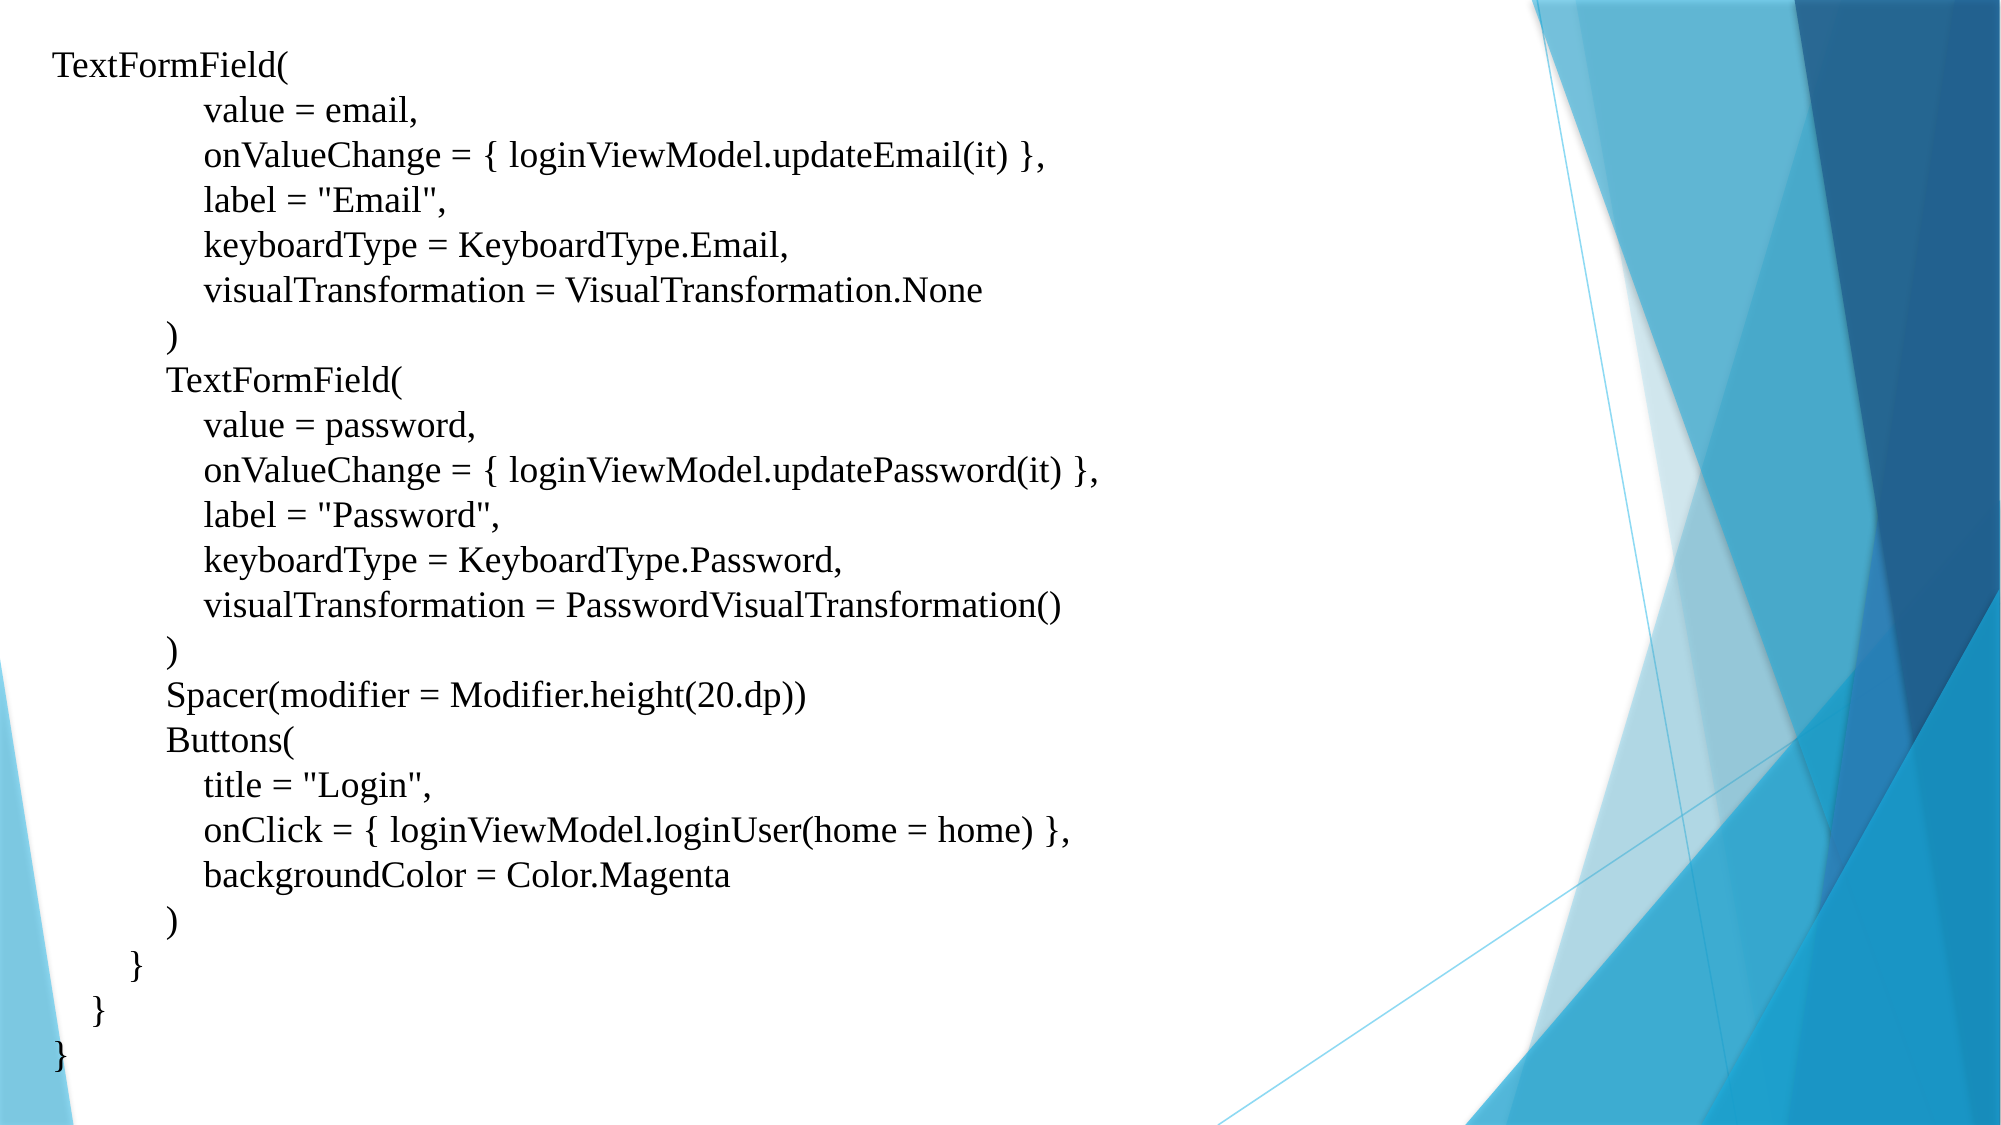

TextFormField(
                value = email,
                onValueChange = { loginViewModel.updateEmail(it) },
                label = "Email",
                keyboardType = KeyboardType.Email,
                visualTransformation = VisualTransformation.None
            )
            TextFormField(
                value = password,
                onValueChange = { loginViewModel.updatePassword(it) },
                label = "Password",
                keyboardType = KeyboardType.Password,
                visualTransformation = PasswordVisualTransformation()
            )
            Spacer(modifier = Modifier.height(20.dp))
            Buttons(
                title = "Login",
                onClick = { loginViewModel.loginUser(home = home) },
                backgroundColor = Color.Magenta
            )
        }
    }
}